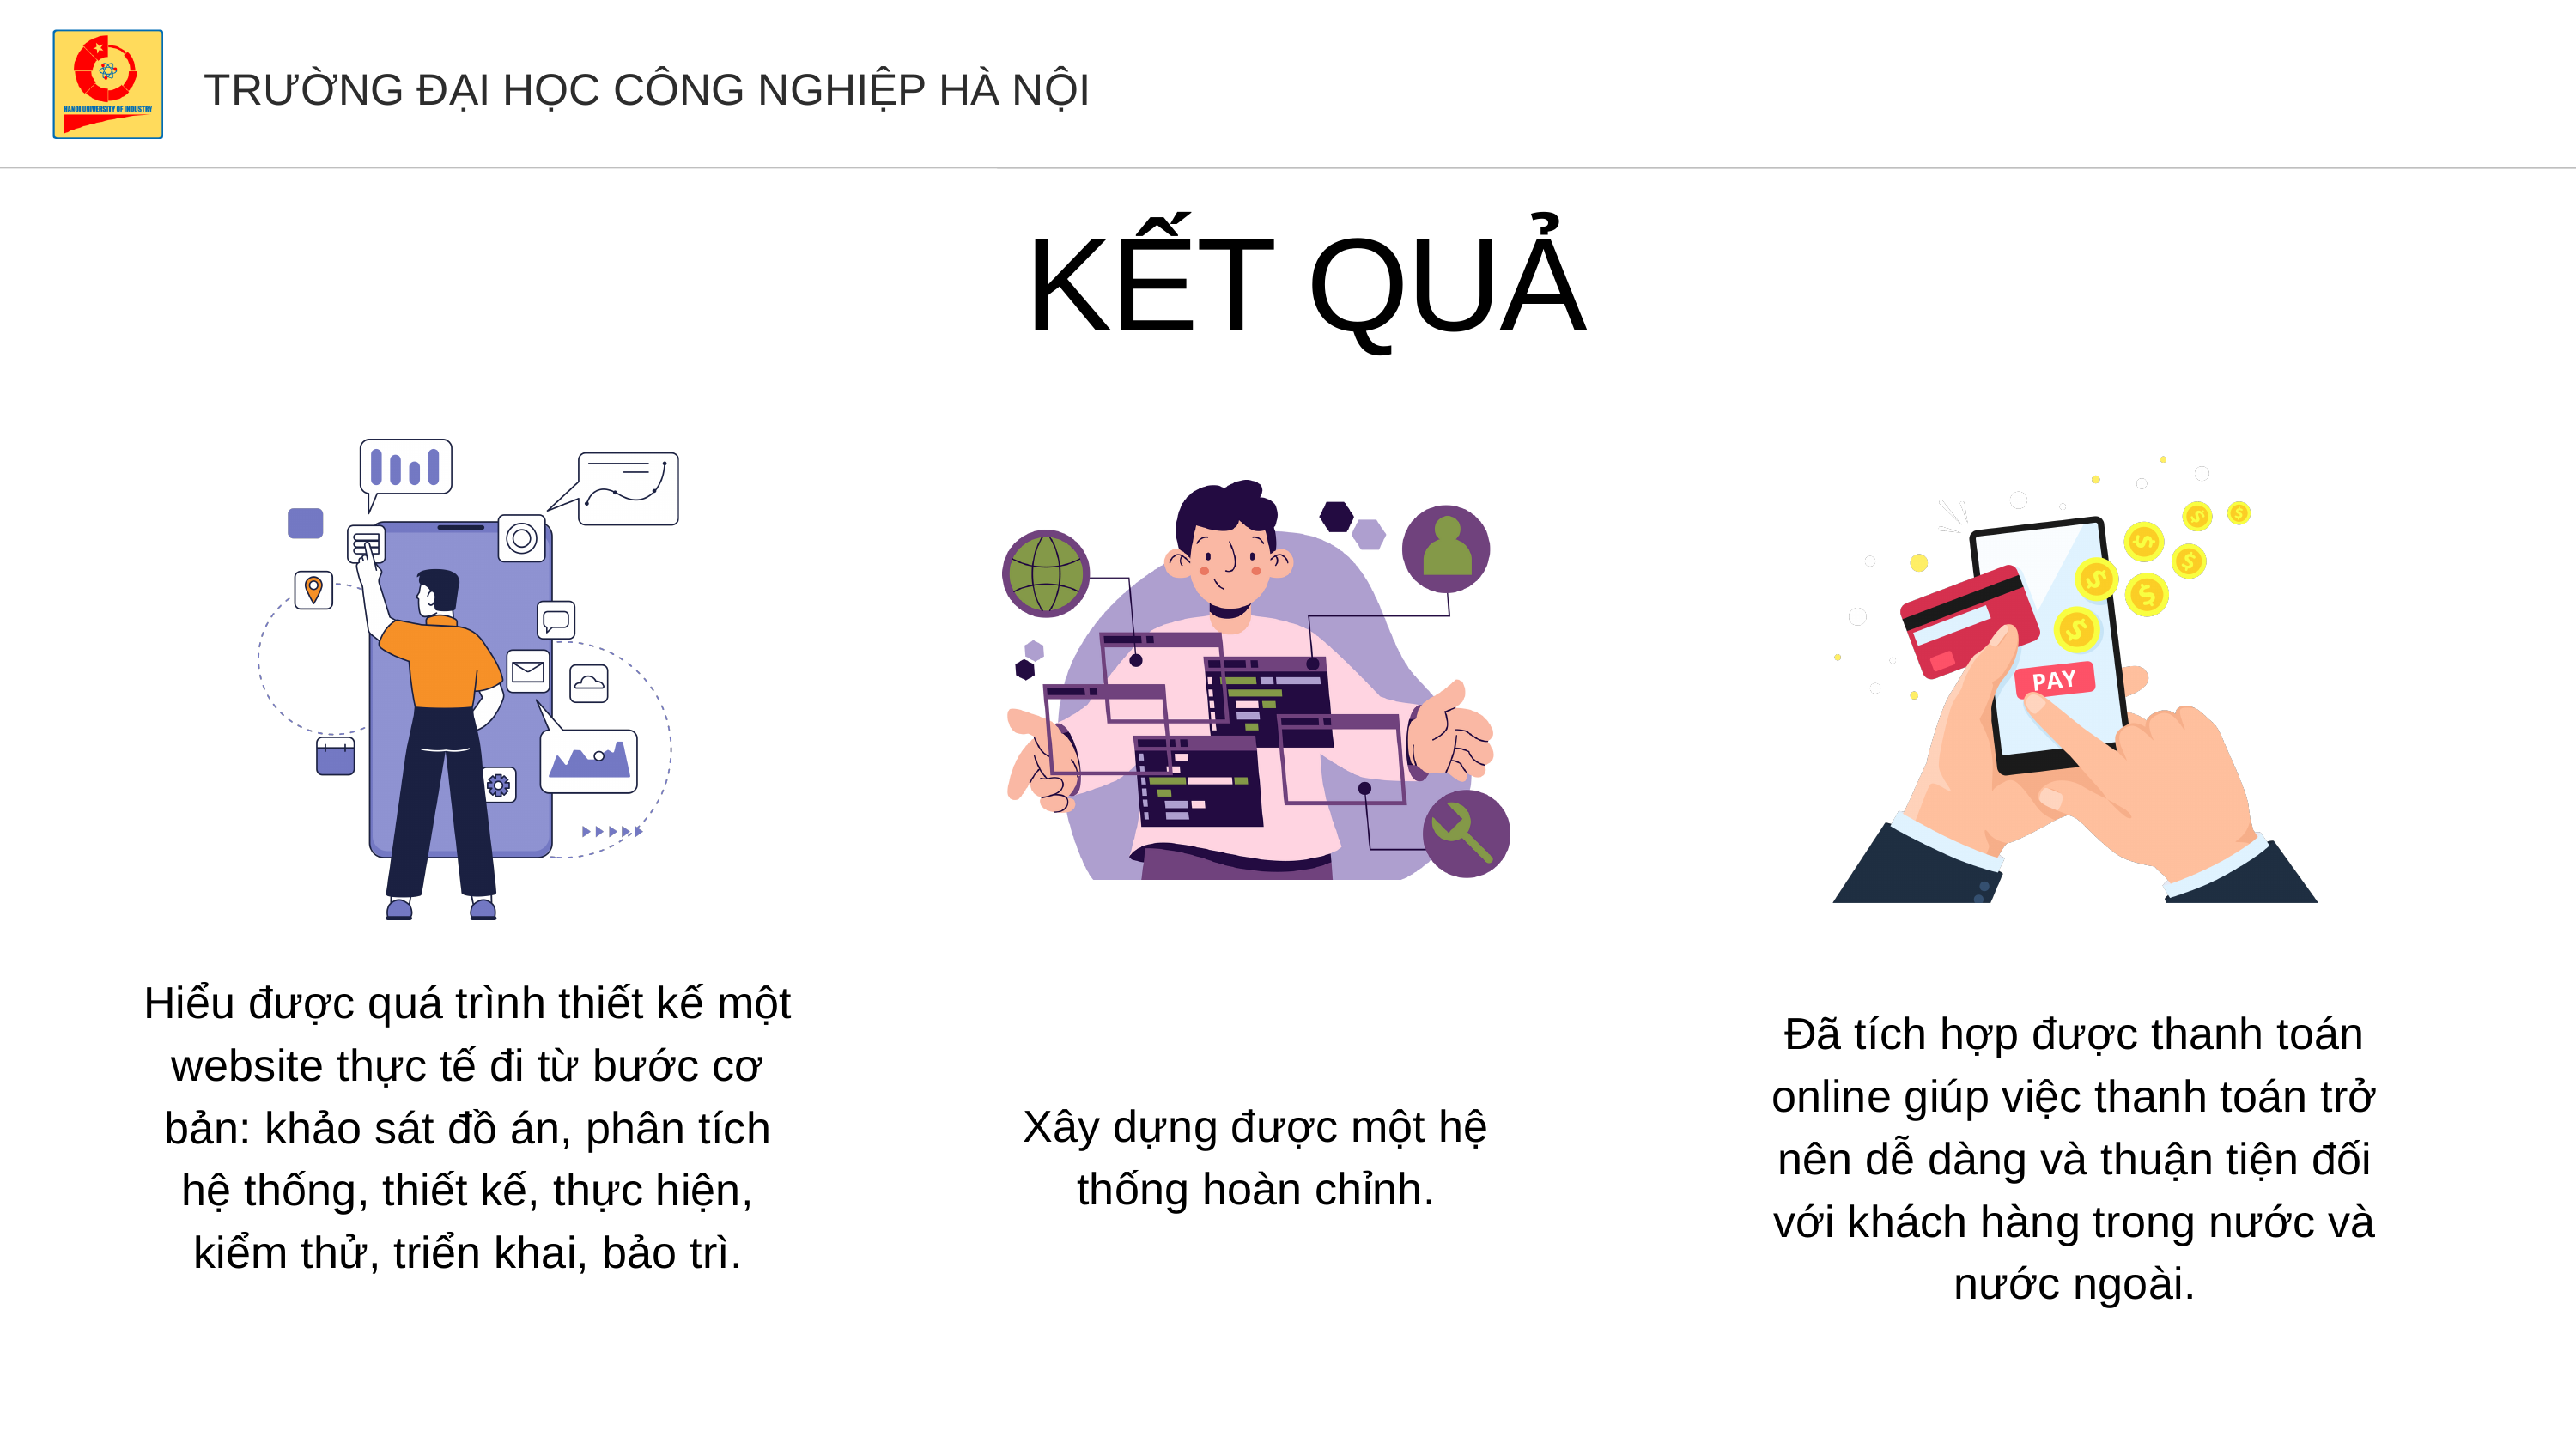

TRƯỜNG ĐẠI HỌC CÔNG NGHIỆP HÀ NỘI

 KẾT QUẢ

Hiểu được quá trình thiết kế một website thực tế đi từ bước cơ bản: khảo sát đồ án, phân tích hệ thống, thiết kế, thực hiện, kiểm thử, triển khai, bảo trì.
Đã tích hợp được thanh toán online giúp việc thanh toán trở nên dễ dàng và thuận tiện đối với khách hàng trong nước và nước ngoài.
Xây dựng được một hệ thống hoàn chỉnh.